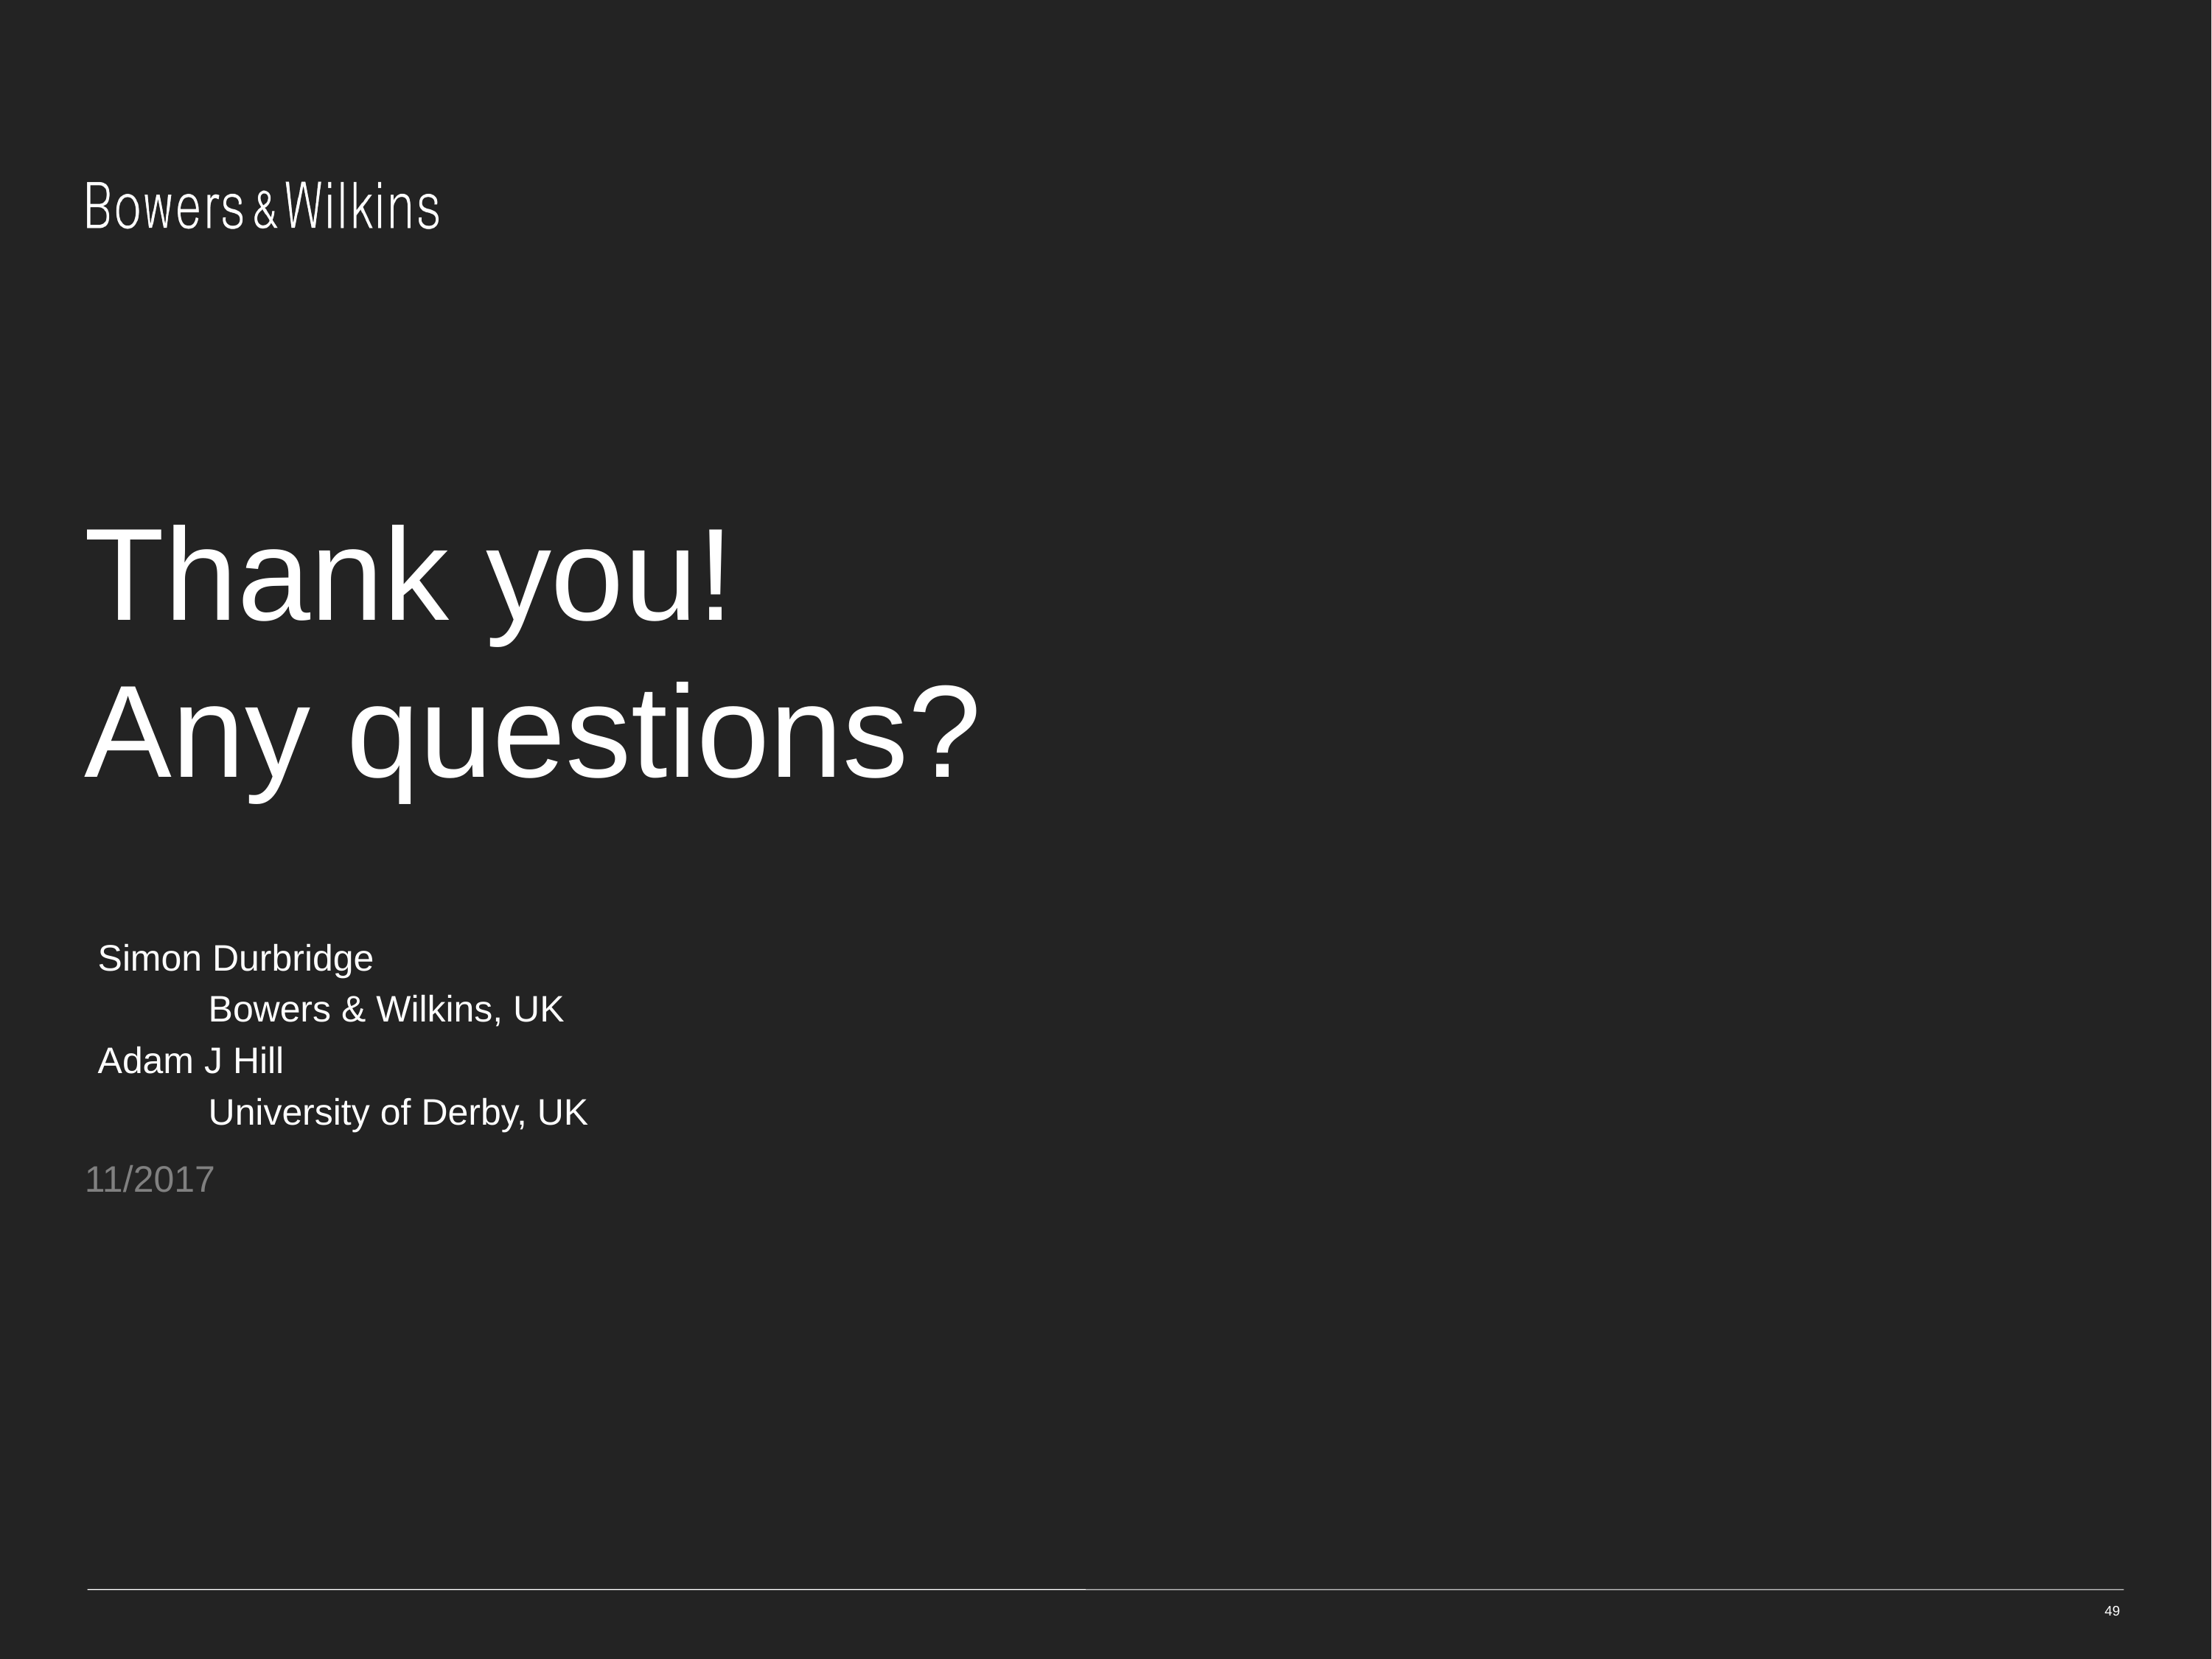

# Thank you! Any questions?
Simon Durbridge
	Bowers & Wilkins, UK
Adam J Hill
	University of Derby, UK
11/2017